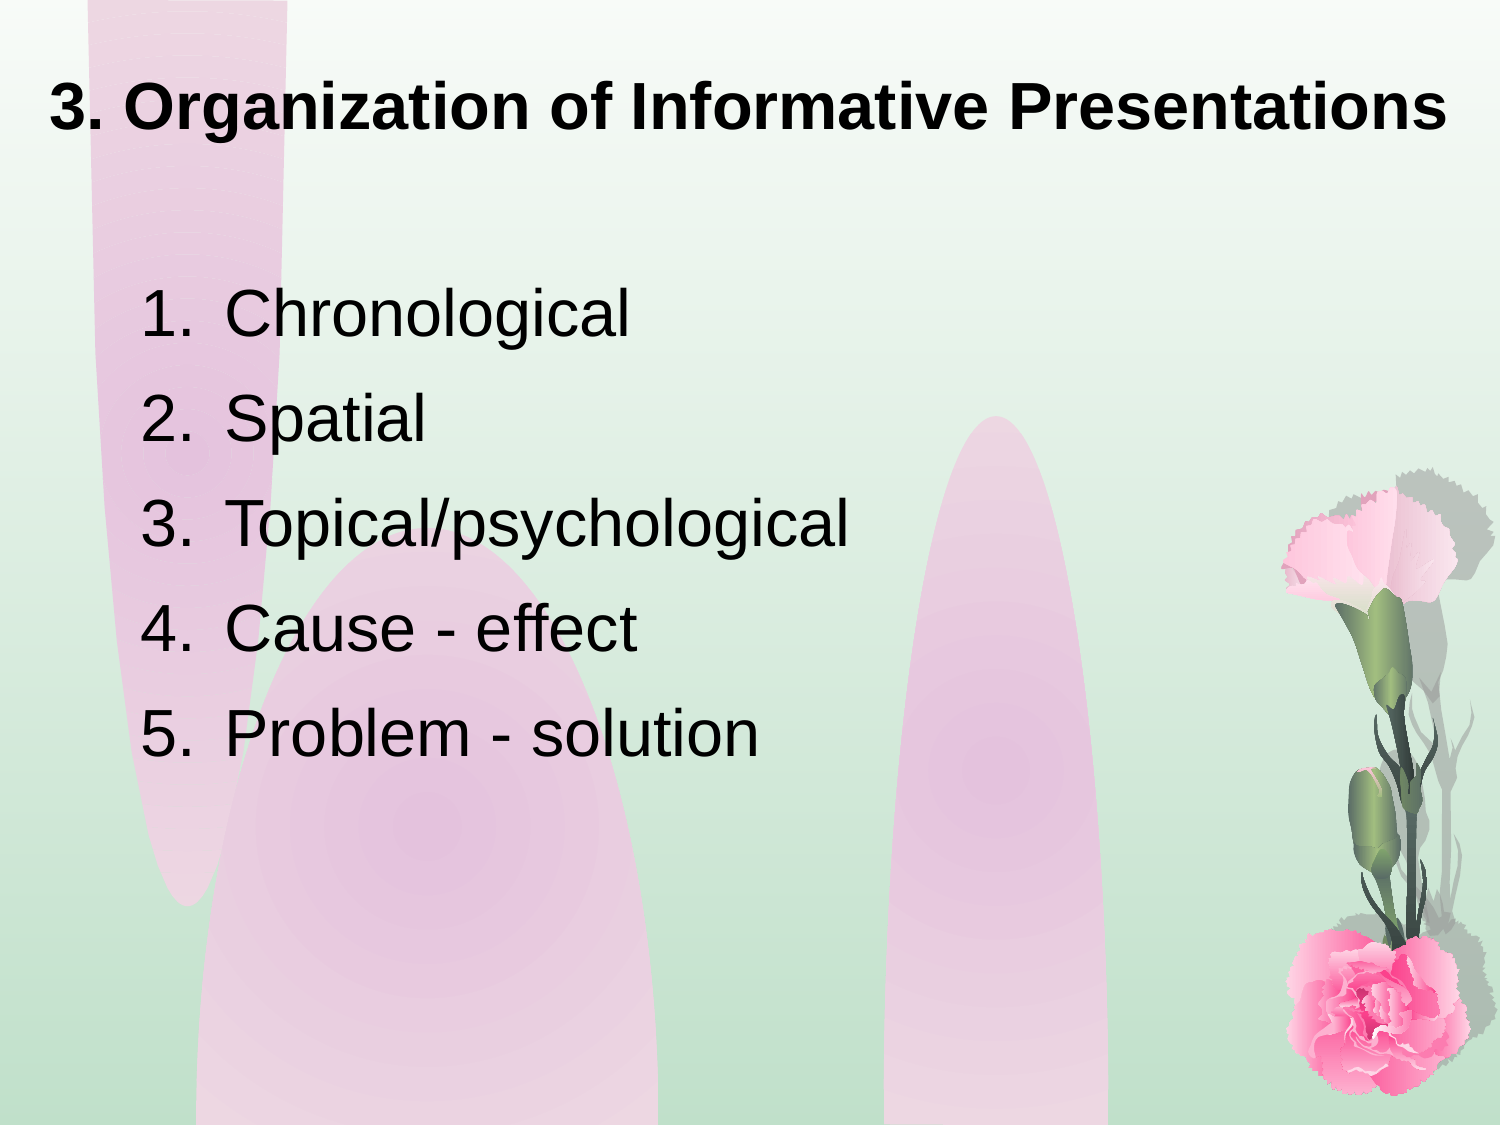

3. Organization of Informative Presentations
Chronological
Spatial
Topical/psychological
Cause - effect
Problem - solution